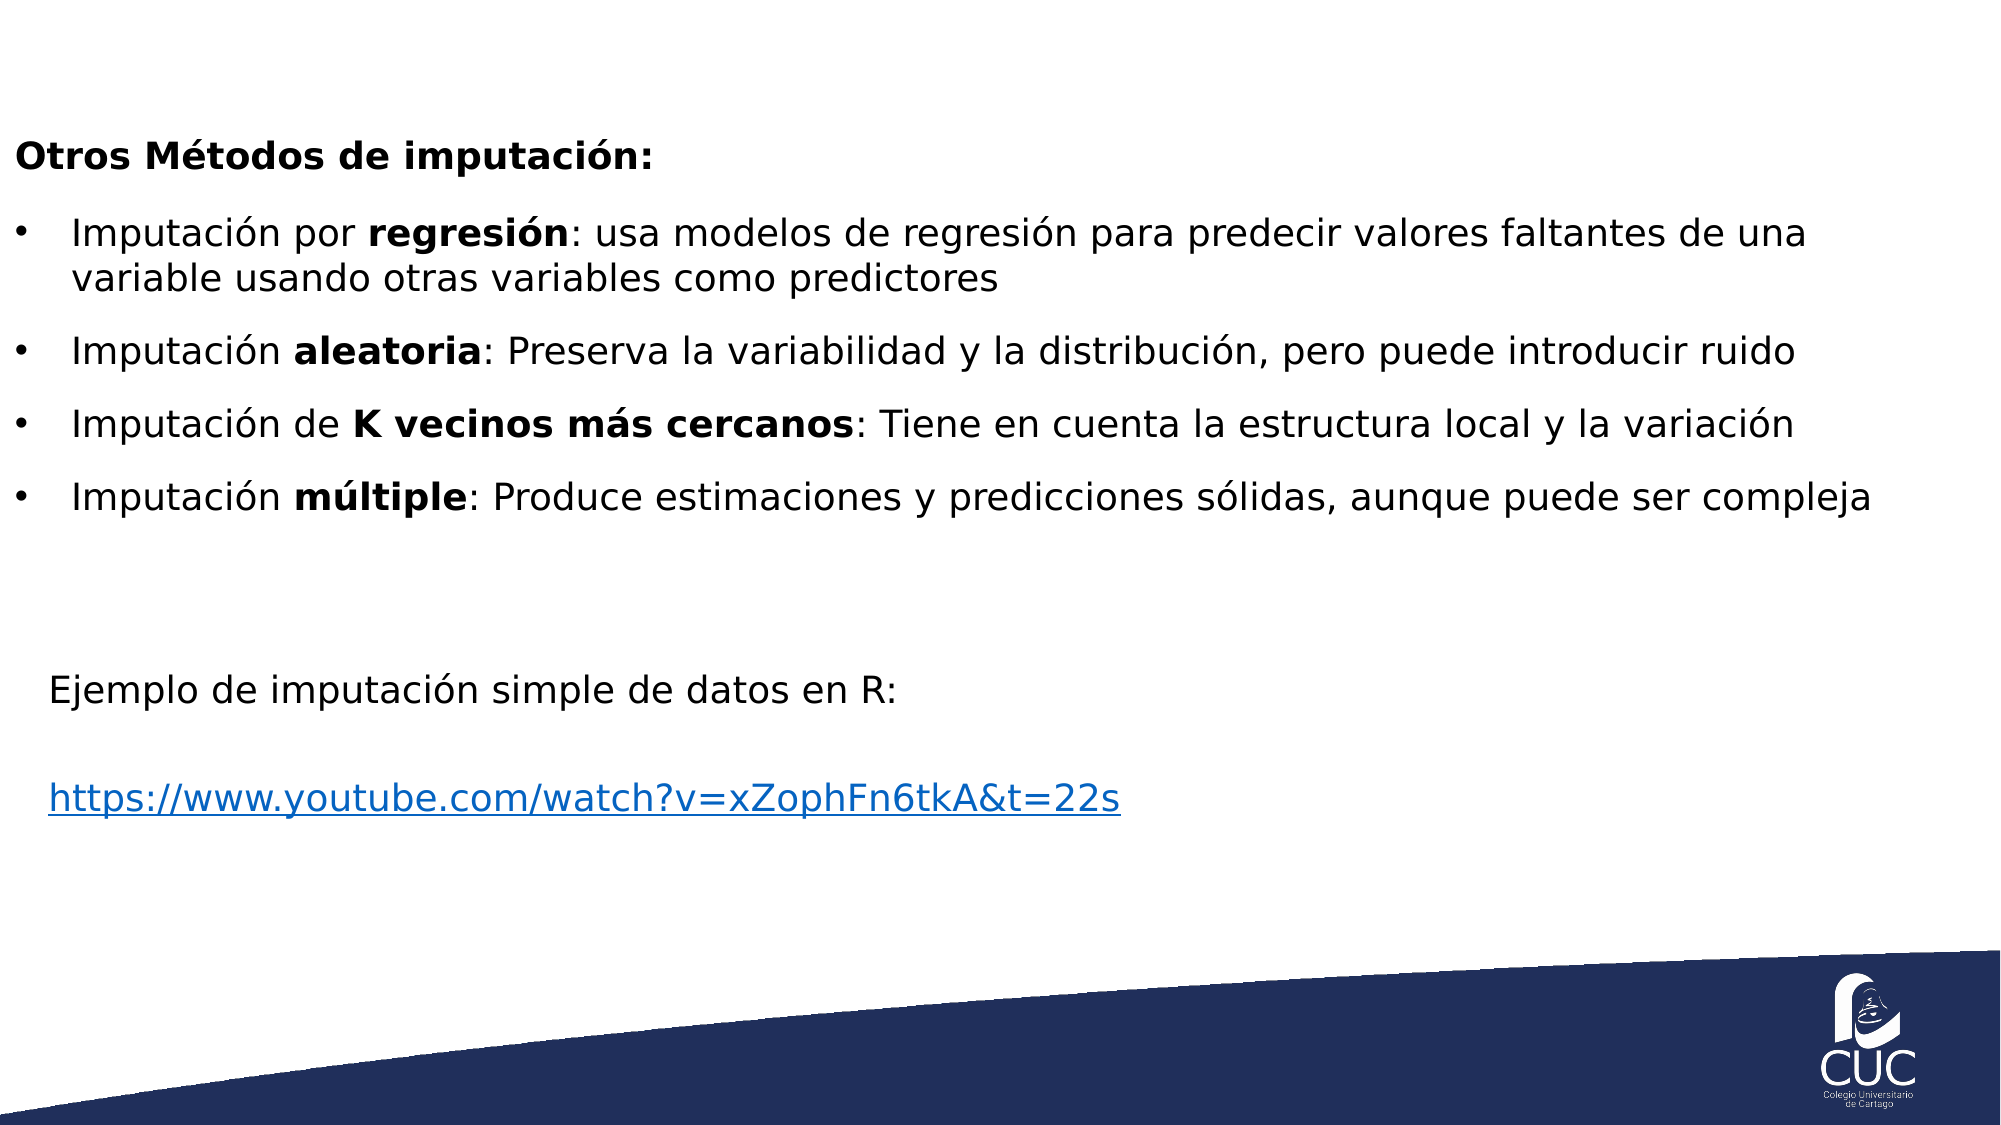

Otros Métodos de imputación:
Imputación por regresión: usa modelos de regresión para predecir valores faltantes de una variable usando otras variables como predictores
Imputación aleatoria: Preserva la variabilidad y la distribución, pero puede introducir ruido
Imputación de K vecinos más cercanos: Tiene en cuenta la estructura local y la variación
Imputación múltiple: Produce estimaciones y predicciones sólidas, aunque puede ser compleja
Ejemplo de imputación simple de datos en R:
https://www.youtube.com/watch?v=xZophFn6tkA&t=22s